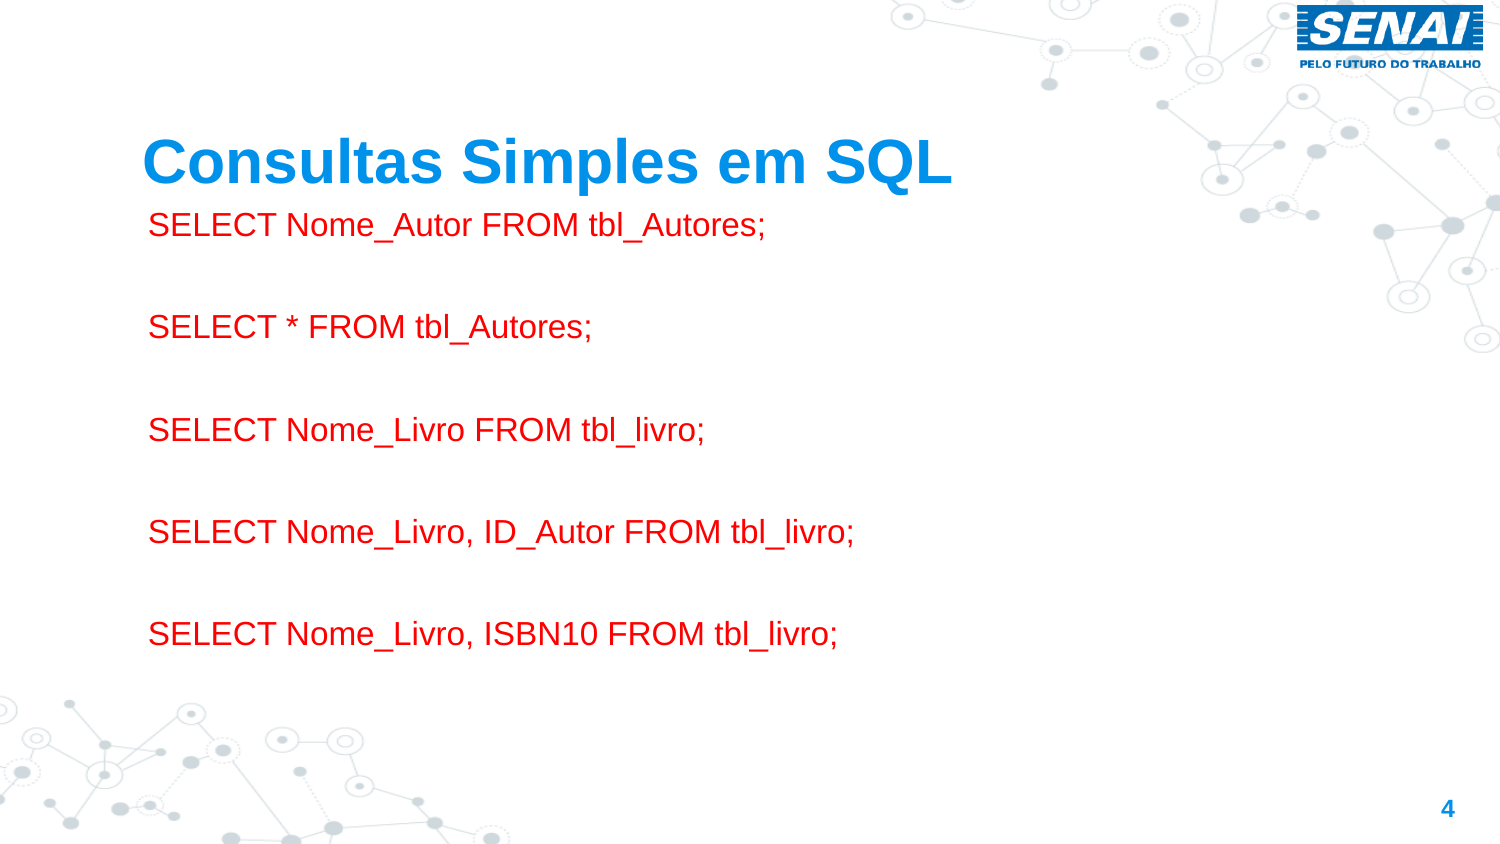

# Consultas Simples em SQL
SELECT Nome_Autor FROM tbl_Autores;

SELECT * FROM tbl_Autores;

SELECT Nome_Livro FROM tbl_livro;

SELECT Nome_Livro, ID_Autor FROM tbl_livro;

SELECT Nome_Livro, ISBN10 FROM tbl_livro;
4